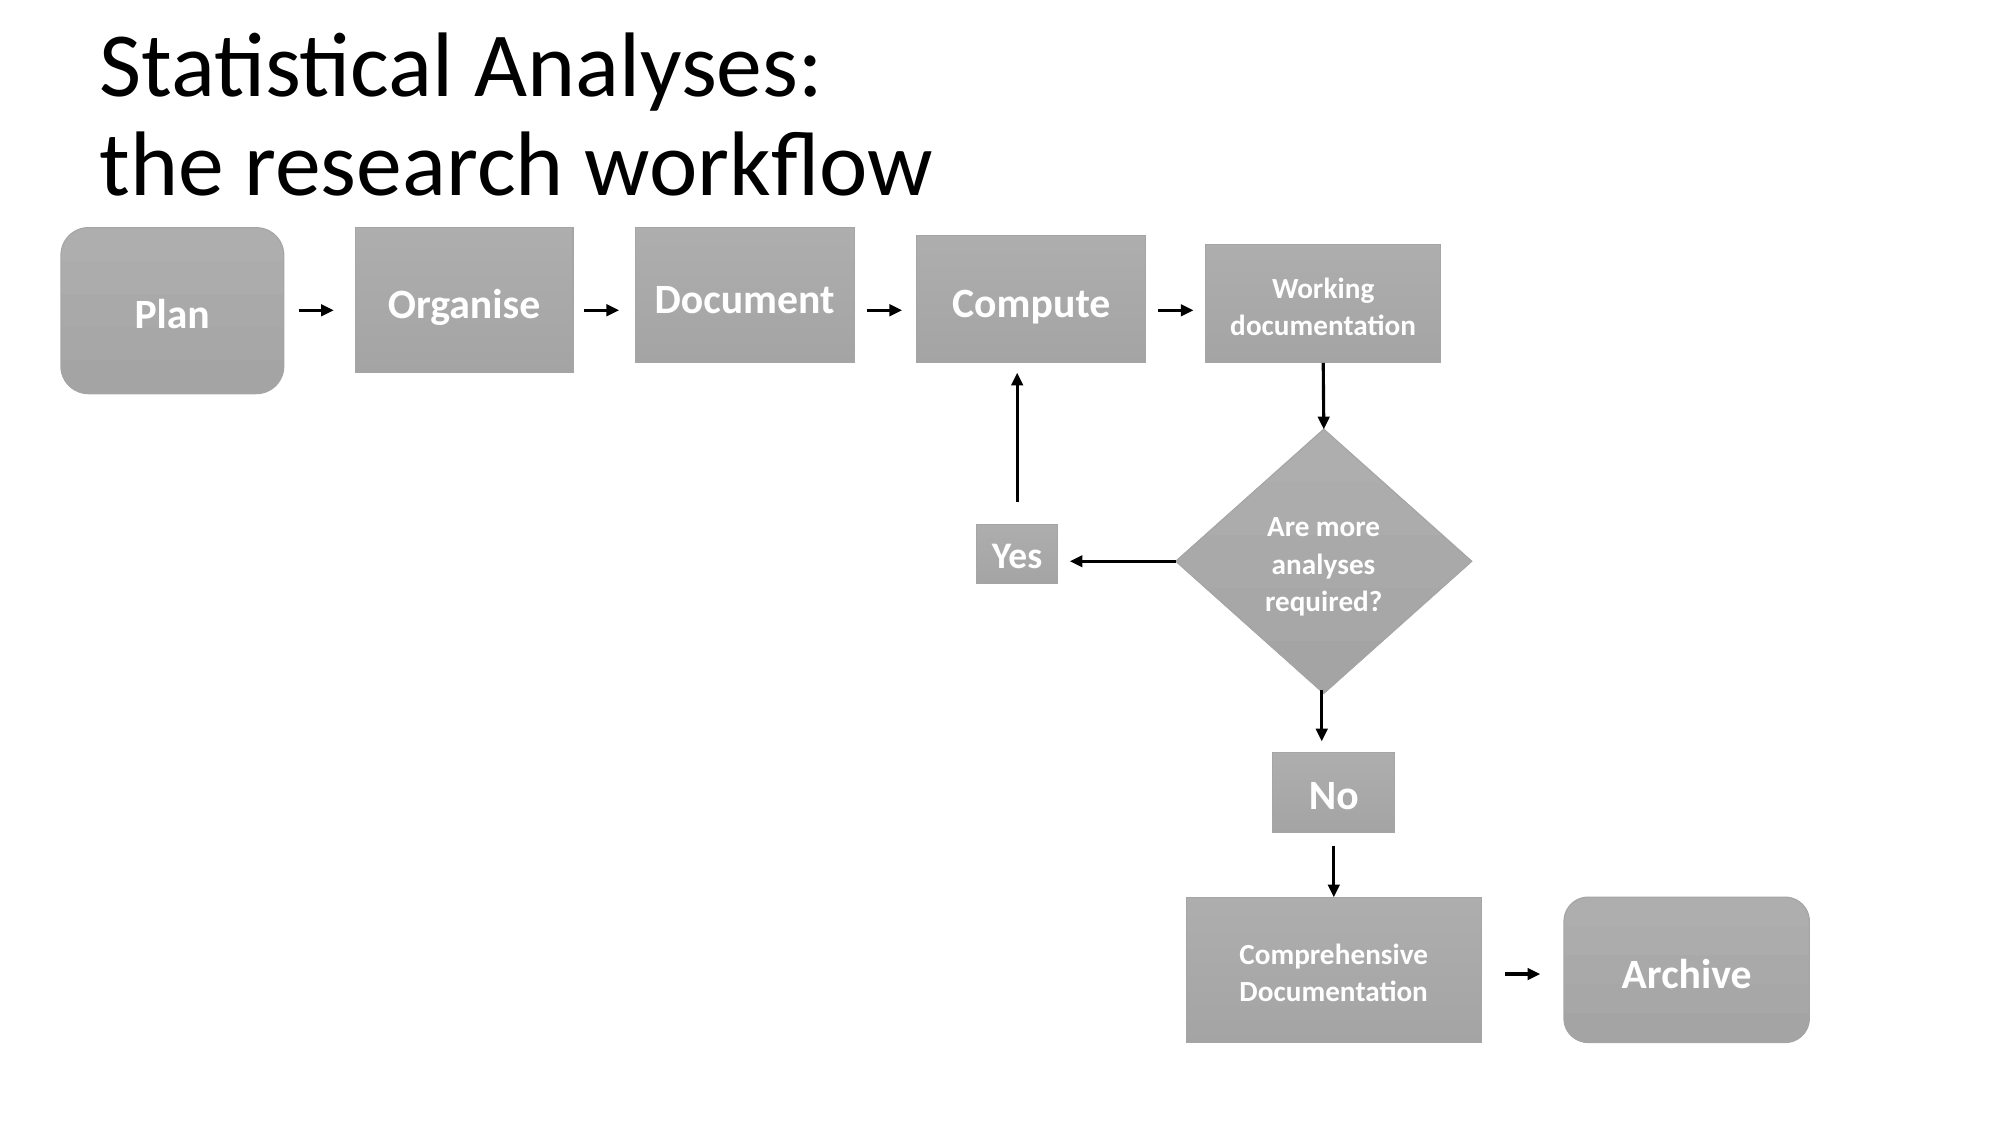

# Statistical Analyses: the research workflow
Plan
Organise
Document
Compute
Working documentation
Are more analyses required?

Yes

No

Comprehensive Documentation
Archive